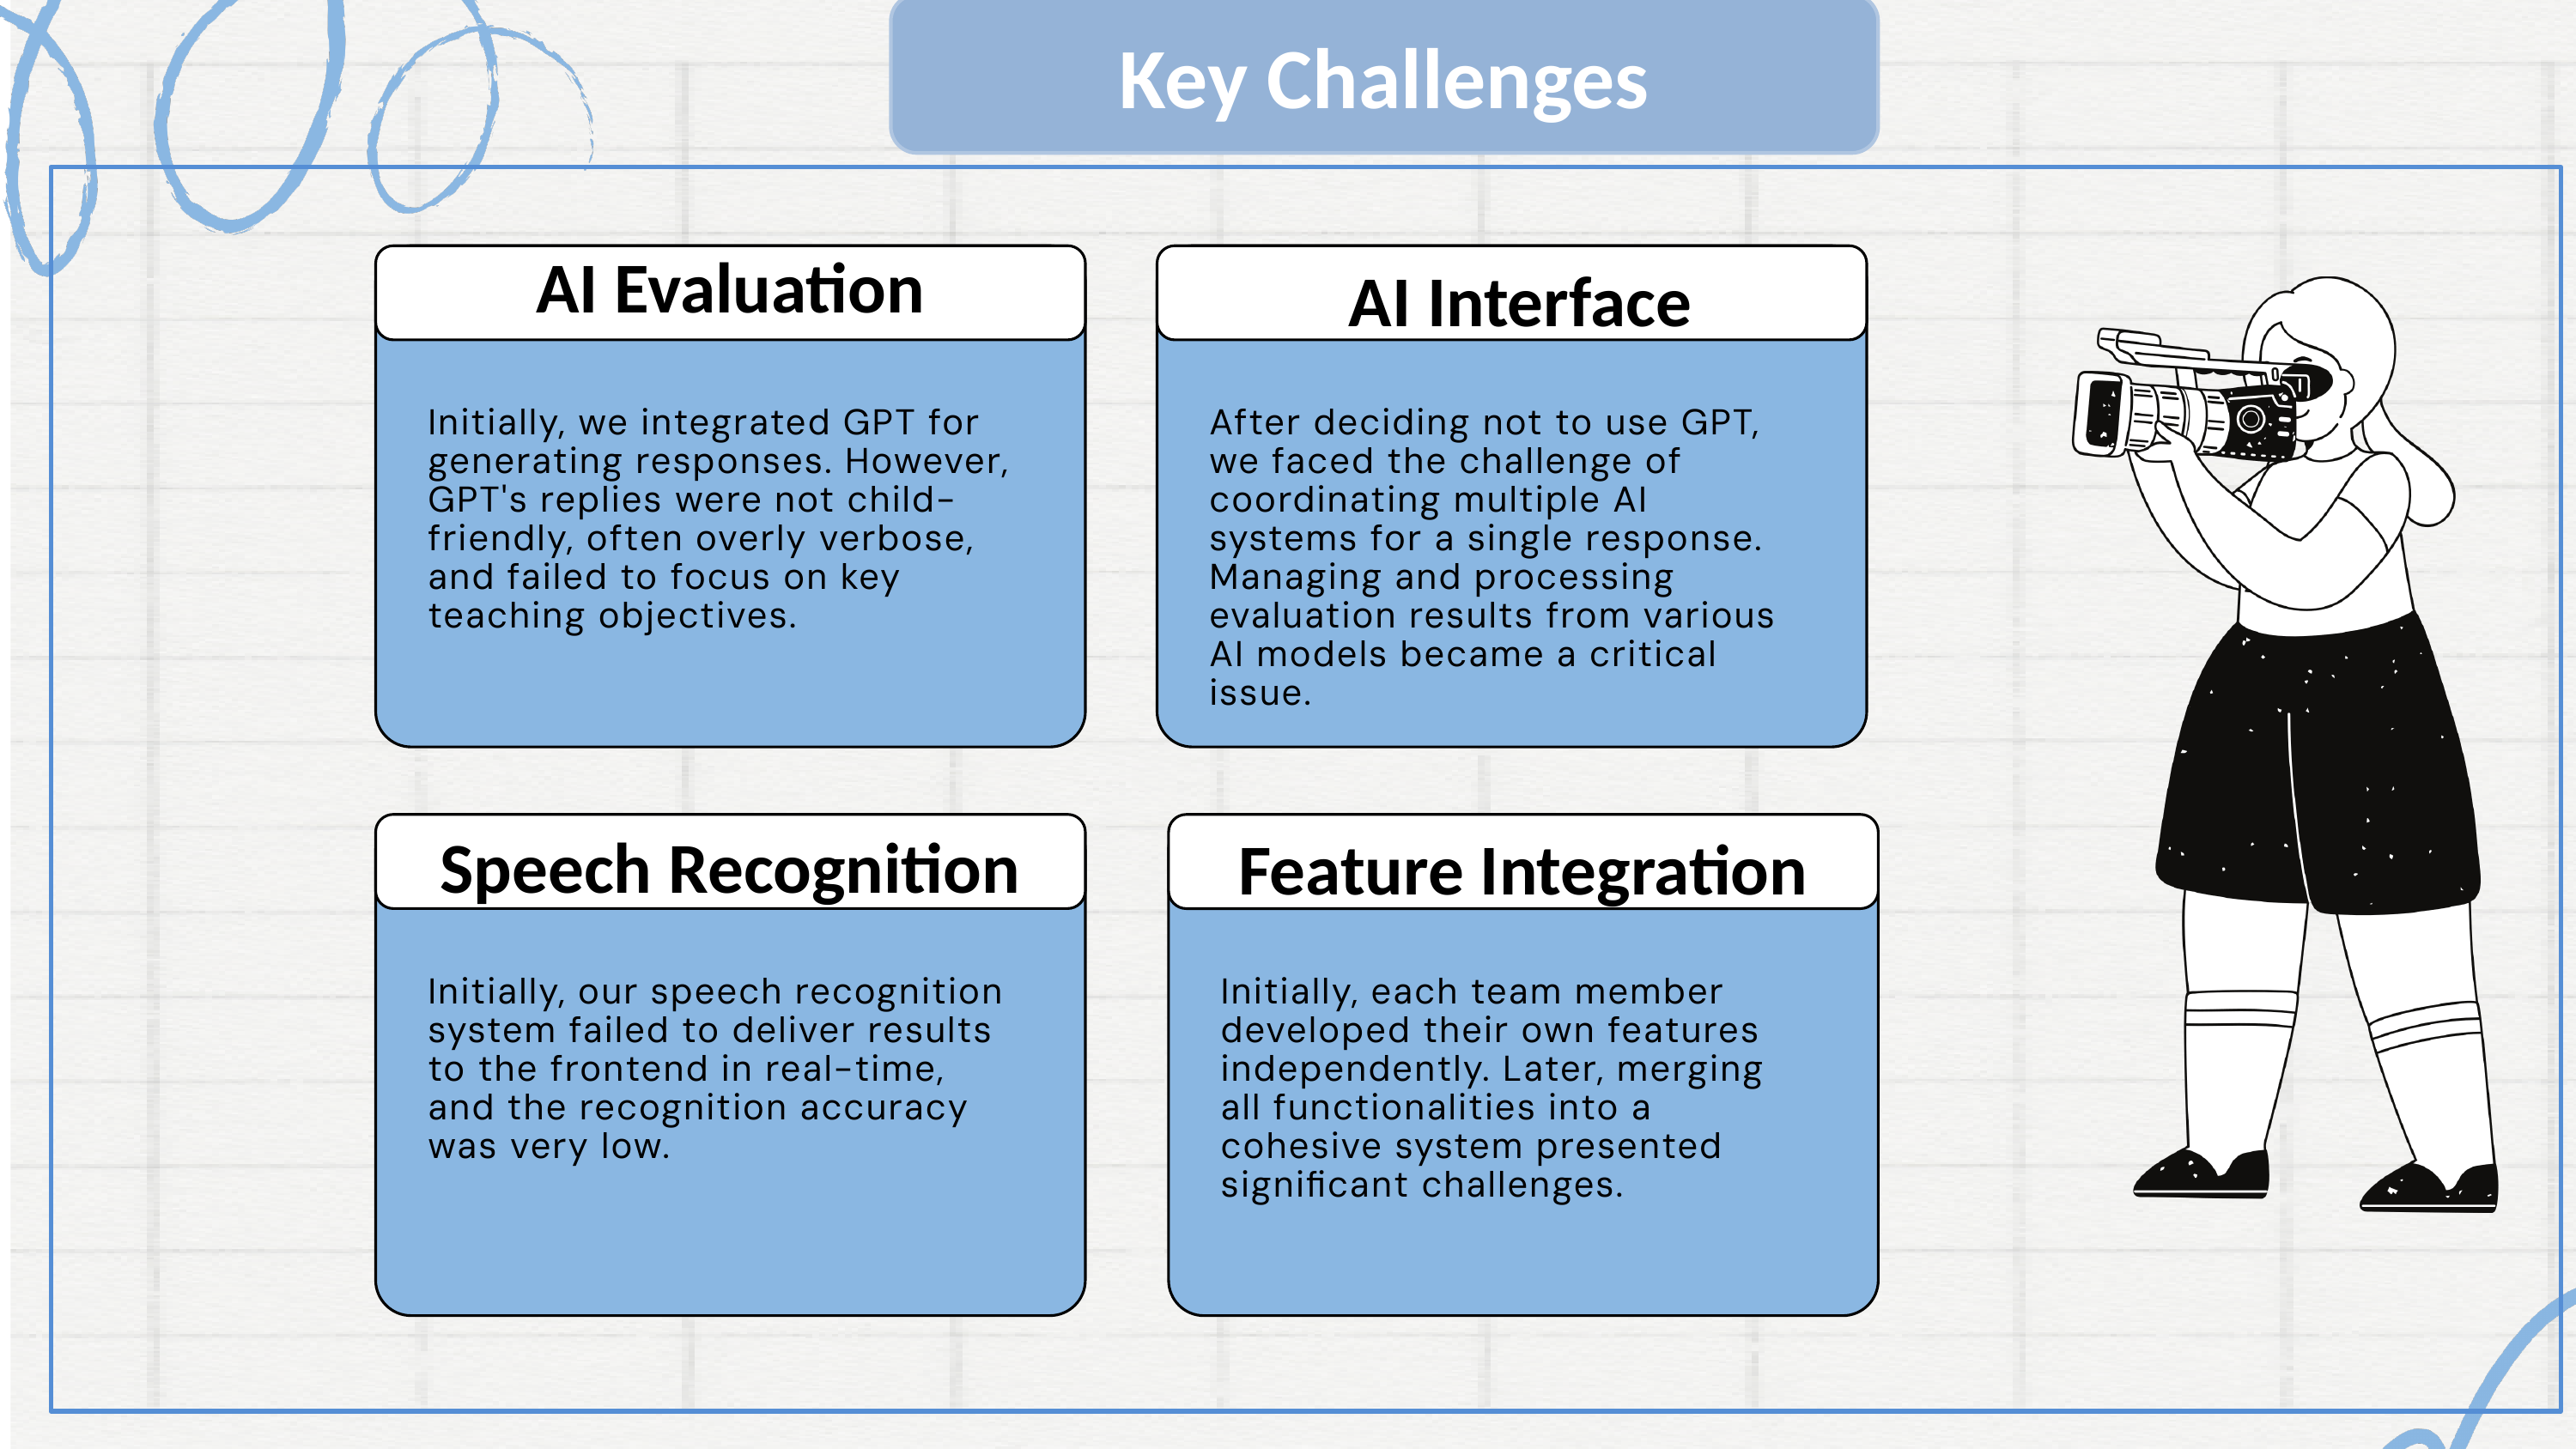

Key Challenges

    AI Interface

After deciding not to use GPT, we faced the challenge of coordinating multiple AI systems for a single response. Managing and processing evaluation results from various AI models became a critical issue.

AI Evaluation
Initially, we integrated GPT for generating responses. However, GPT's replies were not child-friendly, often overly verbose, and failed to focus on key teaching objectives.

Speech Recognition

Initially, our speech recognition system failed to deliver results to the frontend in real-time, and the recognition accuracy was very low.

Feature Integration

Initially, each team member developed their own features independently. Later, merging all functionalities into a cohesive system presented significant challenges.